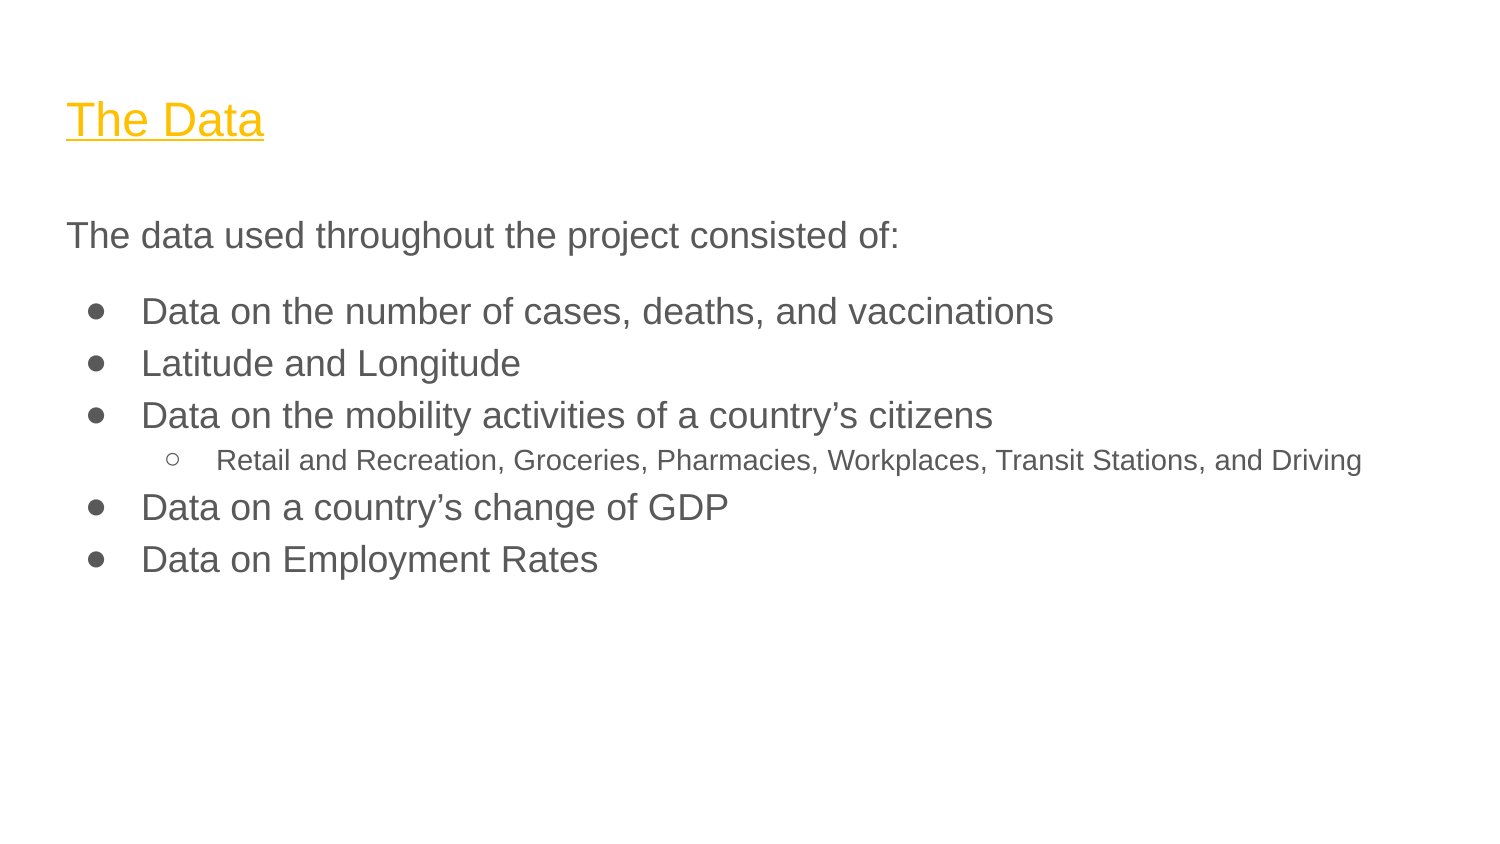

# The Data
The data used throughout the project consisted of:
Data on the number of cases, deaths, and vaccinations
Latitude and Longitude
Data on the mobility activities of a country’s citizens
Retail and Recreation, Groceries, Pharmacies, Workplaces, Transit Stations, and Driving
Data on a country’s change of GDP
Data on Employment Rates